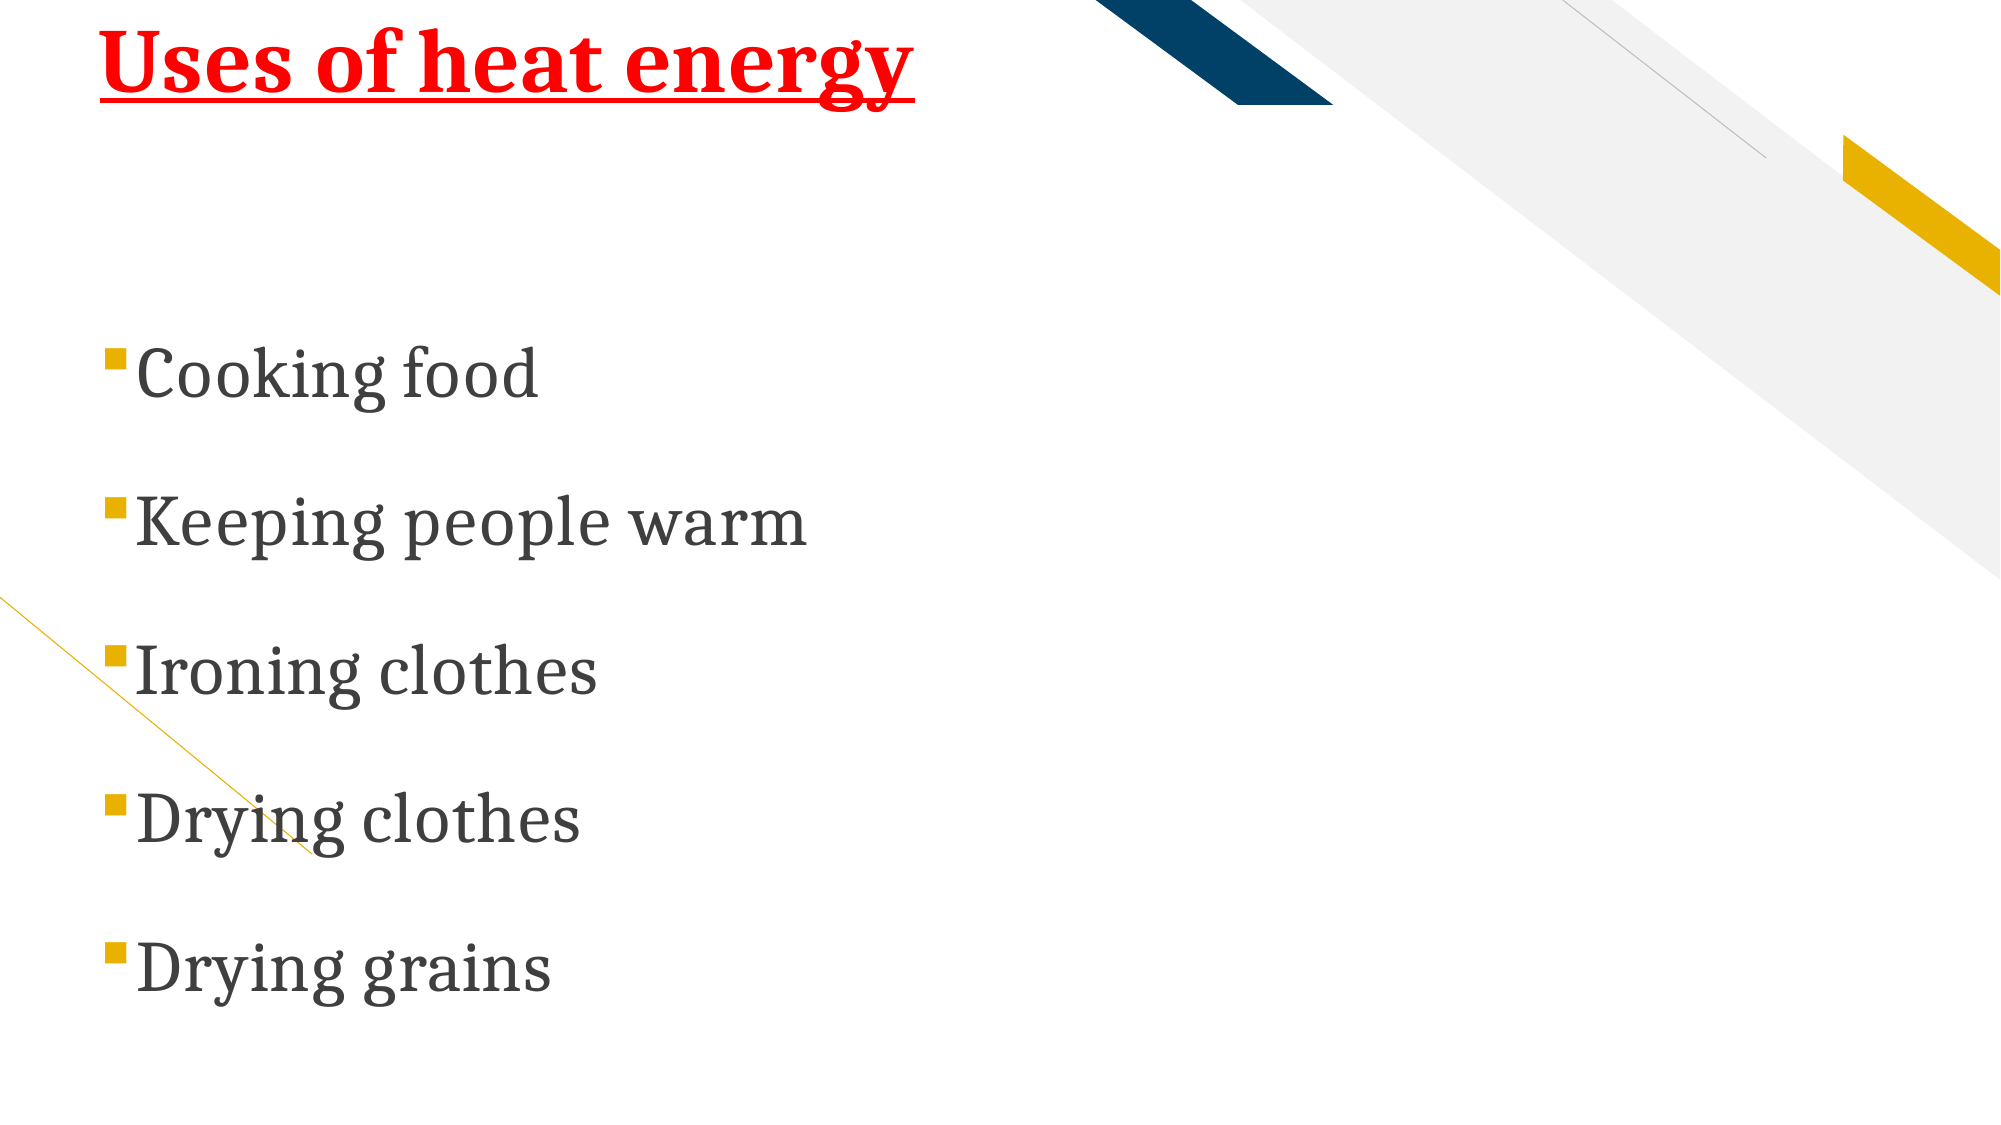

# Uses of heat energy
Cooking food
Keeping people warm
Ironing clothes
Drying clothes
Drying grains